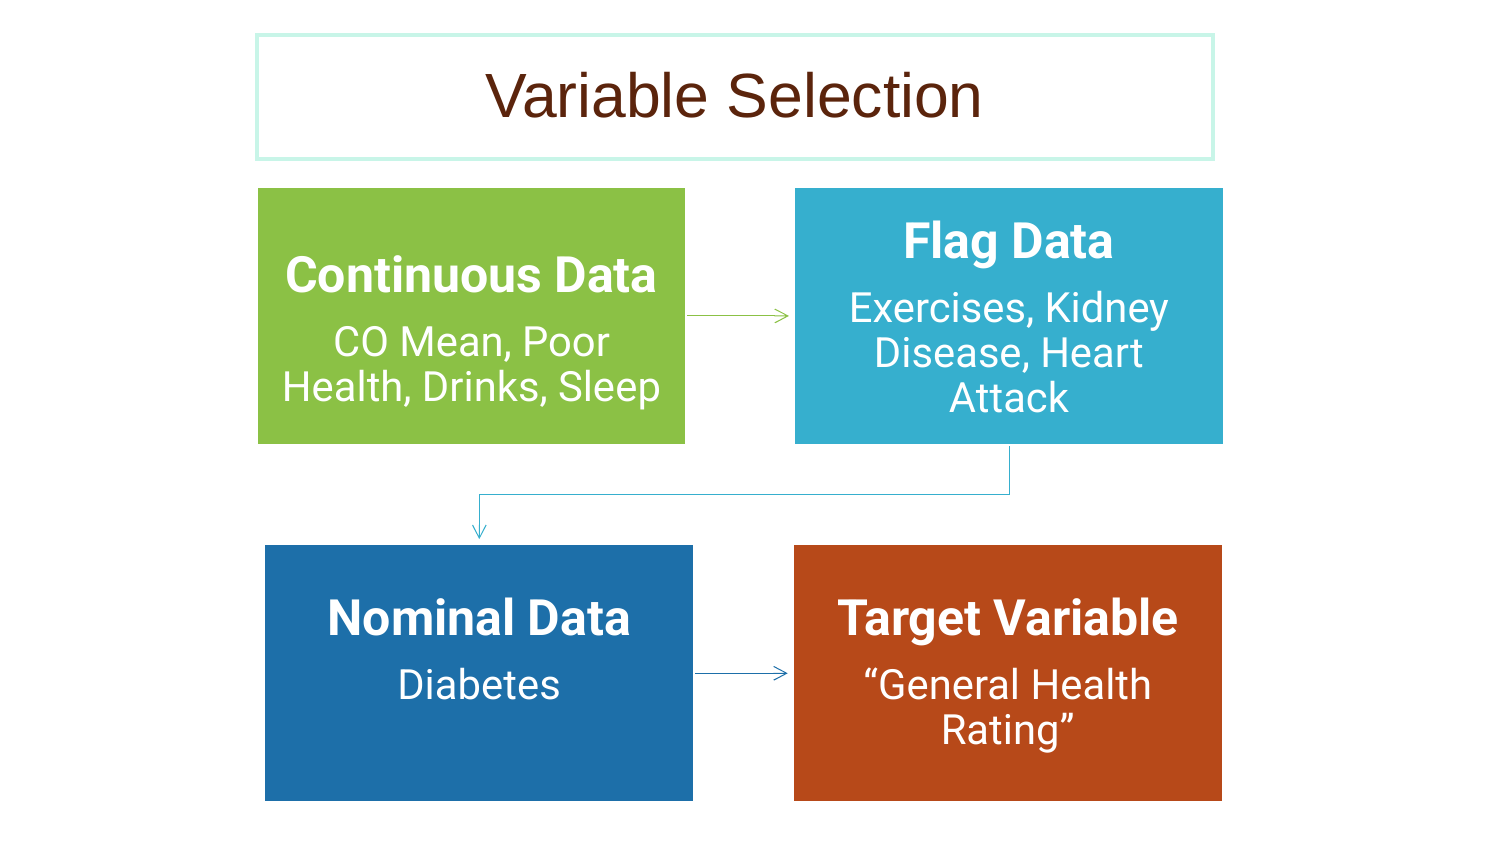

# Variable Selection

Continuous Data
CO Mean, Poor Health, Drinks, Sleep

Flag Data
Exercises, Kidney Disease, Heart Attack

Nominal Data
Diabetes

Target Variable
“General Health Rating”